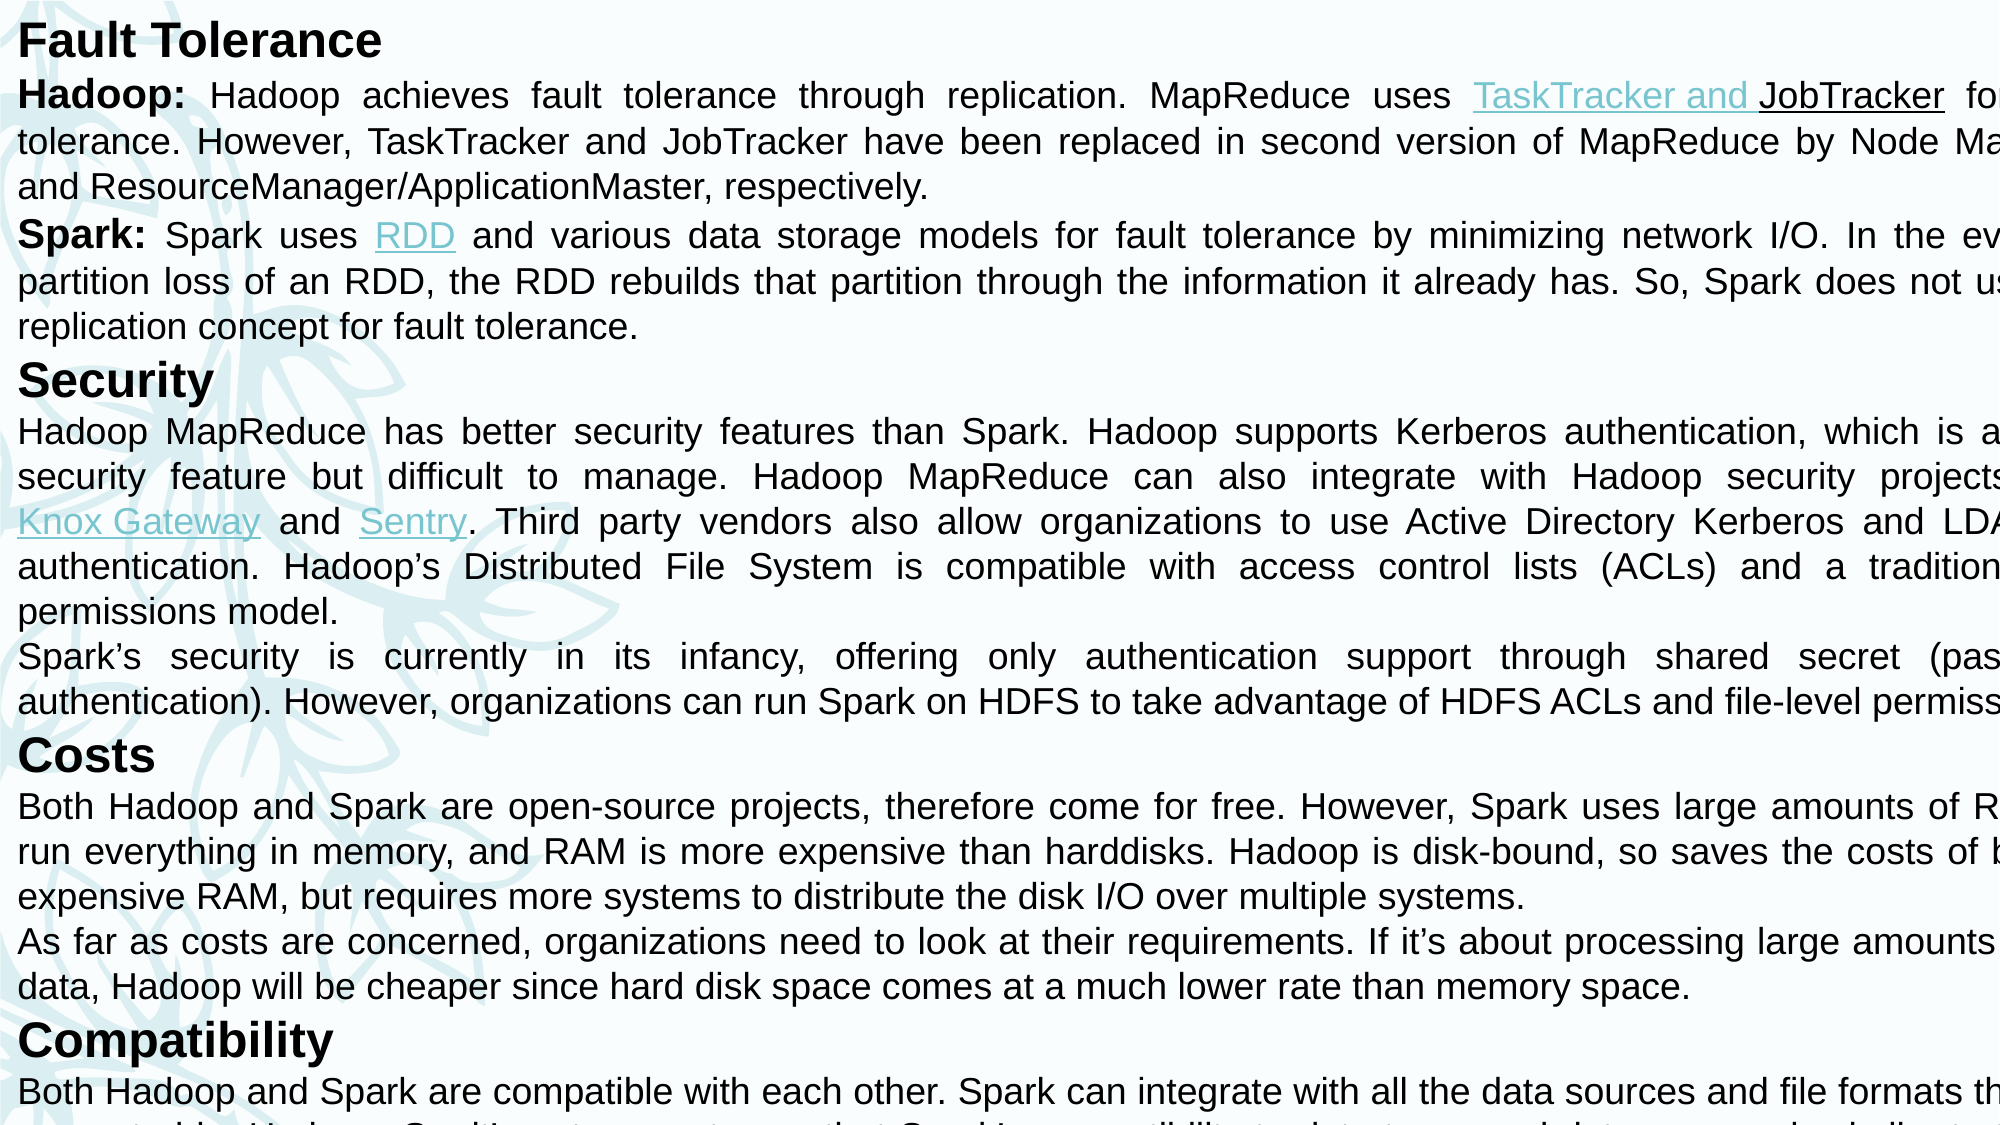

Fault Tolerance
Hadoop: Hadoop achieves fault tolerance through replication. MapReduce uses TaskTracker and JobTracker for fault tolerance. However, TaskTracker and JobTracker have been replaced in second version of MapReduce by Node Manager and ResourceManager/ApplicationMaster, respectively.
Spark: Spark uses RDD and various data storage models for fault tolerance by minimizing network I/O. In the event of partition loss of an RDD, the RDD rebuilds that partition through the information it already has. So, Spark does not use the replication concept for fault tolerance.
Security
Hadoop MapReduce has better security features than Spark. Hadoop supports Kerberos authentication, which is a good security feature but difficult to manage. Hadoop MapReduce can also integrate with Hadoop security projects, like Knox Gateway and Sentry. Third party vendors also allow organizations to use Active Directory Kerberos and LDAP for authentication. Hadoop’s Distributed File System is compatible with access control lists (ACLs) and a traditional file permissions model.
Spark’s security is currently in its infancy, offering only authentication support through shared secret (password authentication). However, organizations can run Spark on HDFS to take advantage of HDFS ACLs and file-level permissions.
Costs
Both Hadoop and Spark are open-source projects, therefore come for free. However, Spark uses large amounts of RAM to run everything in memory, and RAM is more expensive than harddisks. Hadoop is disk-bound, so saves the costs of buying expensive RAM, but requires more systems to distribute the disk I/O over multiple systems.
As far as costs are concerned, organizations need to look at their requirements. If it’s about processing large amounts of big data, Hadoop will be cheaper since hard disk space comes at a much lower rate than memory space.
Compatibility
Both Hadoop and Spark are compatible with each other. Spark can integrate with all the data sources and file formats that are supported by Hadoop. So, it’s not wrong to say that Spark’s compatibility to data types and data sources is similar to that of Hadoop MapReduce.
Both Hadoop and Spark are scalable. One may think of Spark as a better choice than Hadoop. However, MapReduce turns out to be a good choice for businesses that need huge datasets brought under control by commodity systems. Both frameworks are good in their own sense. Hadoop has its own file system that Spark lacks. And, Spark provides a way for real-time analytics that Hadoop does not posses.